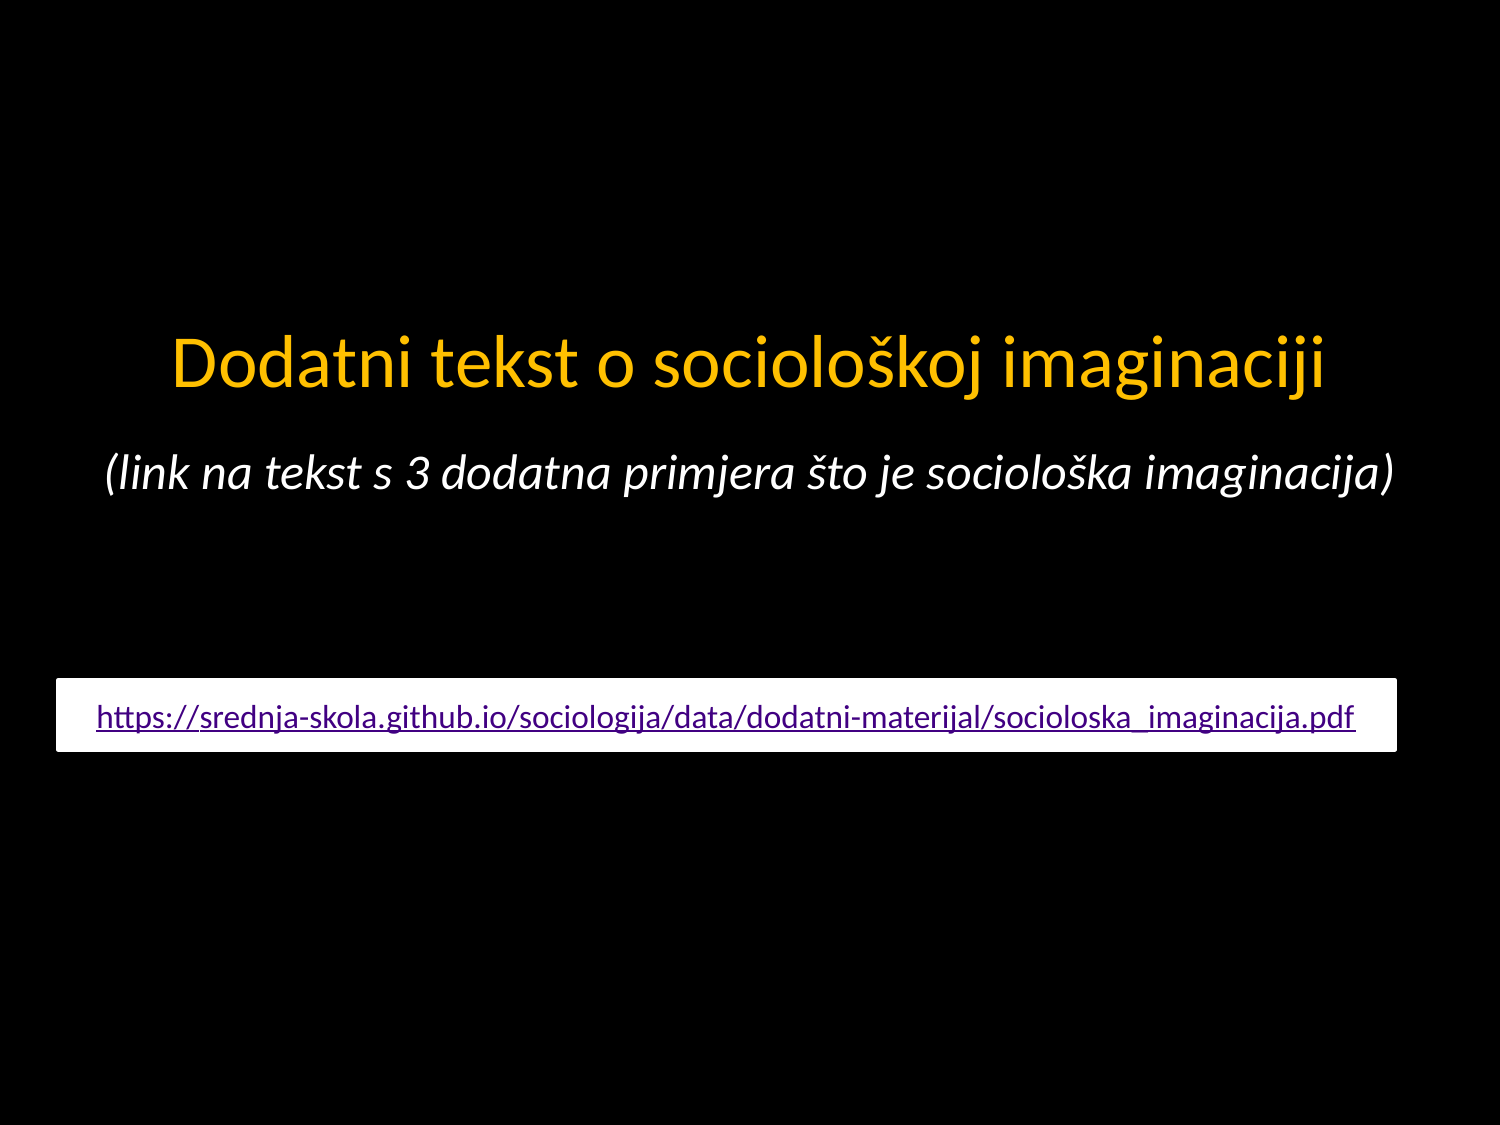

Dodatni tekst o sociološkoj imaginaciji
(link na tekst s 3 dodatna primjera što je sociološka imaginacija)
https://srednja-skola.github.io/sociologija/data/dodatni-materijal/socioloska_imaginacija.pdf